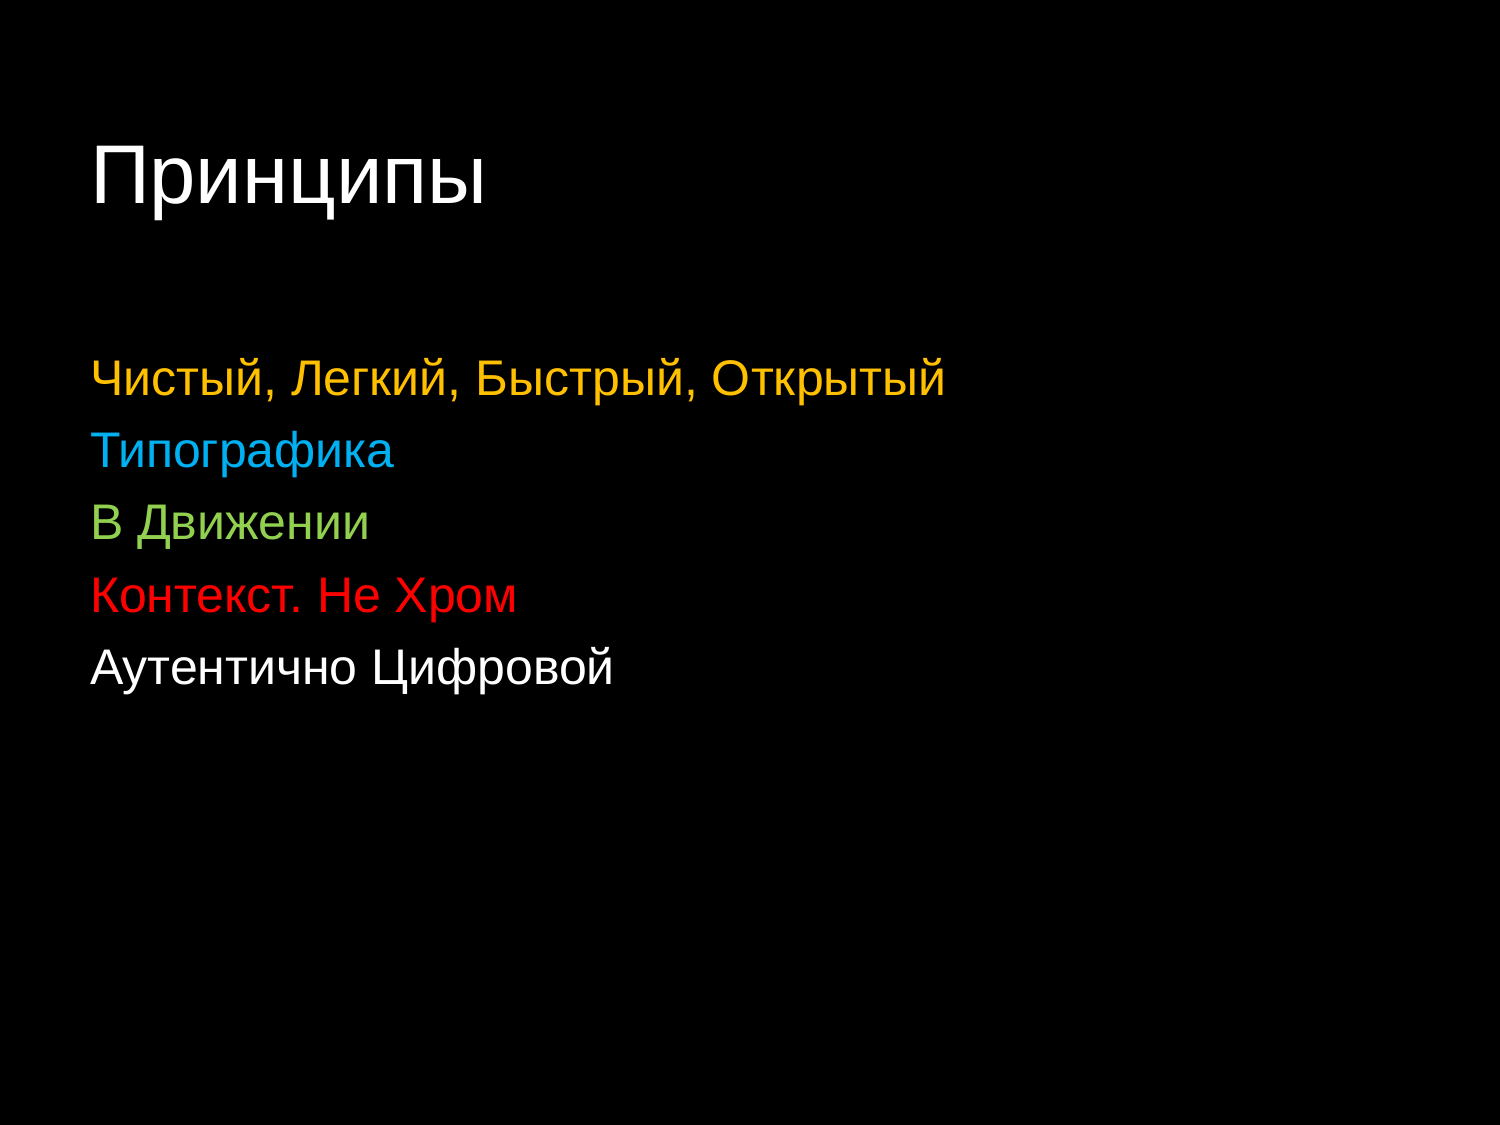

# Принципы
Чистый, Легкий, Быстрый, Открытый
Типографика
В Движении
Контекст. Не Хром
Аутентично Цифровой